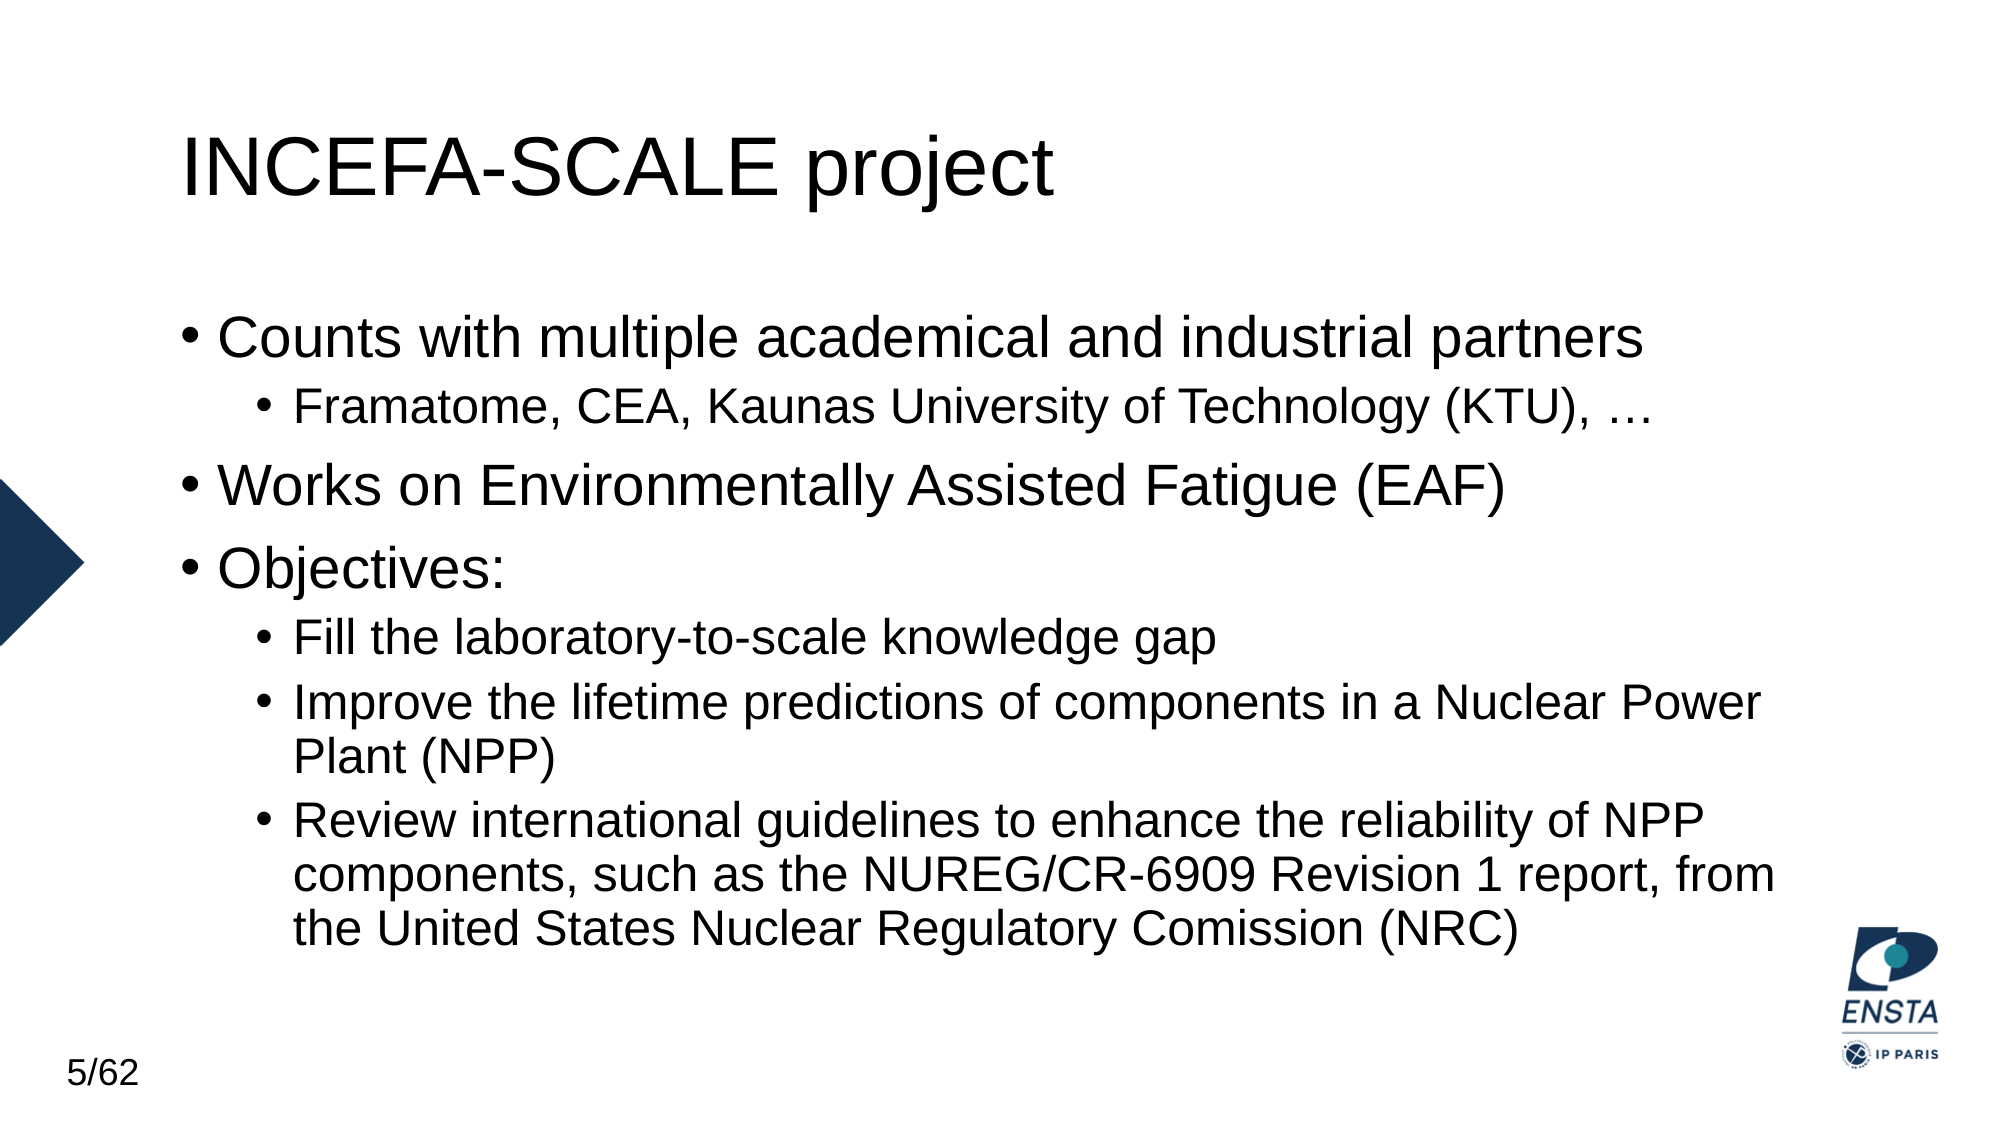

# INCEFA-SCALE project
Counts with multiple academical and industrial partners
Framatome, CEA, Kaunas University of Technology (KTU), …
Works on Environmentally Assisted Fatigue (EAF)
Objectives:
Fill the laboratory-to-scale knowledge gap
Improve the lifetime predictions of components in a Nuclear Power Plant (NPP)
Review international guidelines to enhance the reliability of NPP components, such as the NUREG/CR-6909 Revision 1 report, from the United States Nuclear Regulatory Comission (NRC)
5/62